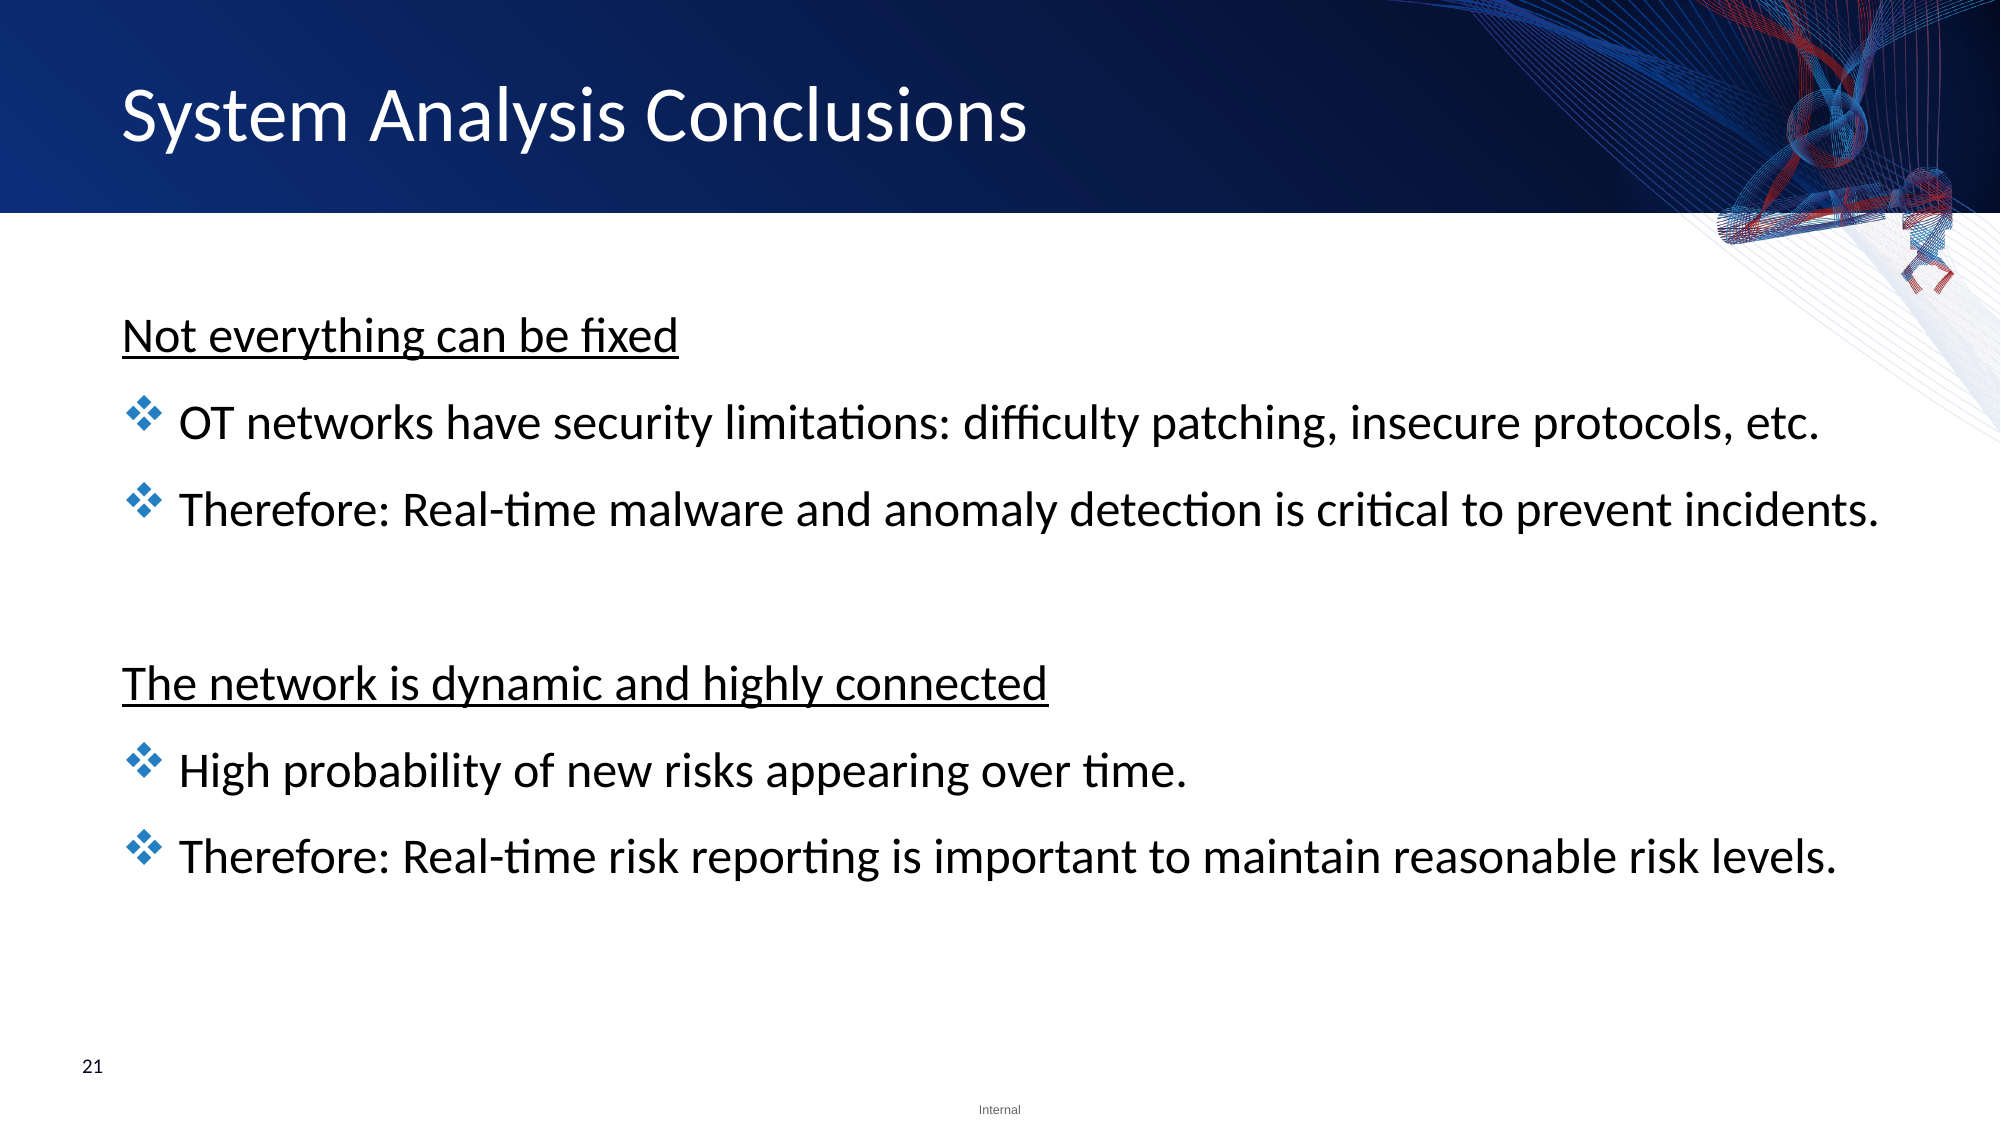

# System Analysis Conclusions
Not everything can be fixed
OT networks have security limitations: difficulty patching, insecure protocols, etc.
Therefore: Real-time malware and anomaly detection is critical to prevent incidents.

The network is dynamic and highly connected
High probability of new risks appearing over time.
Therefore: Real-time risk reporting is important to maintain reasonable risk levels.